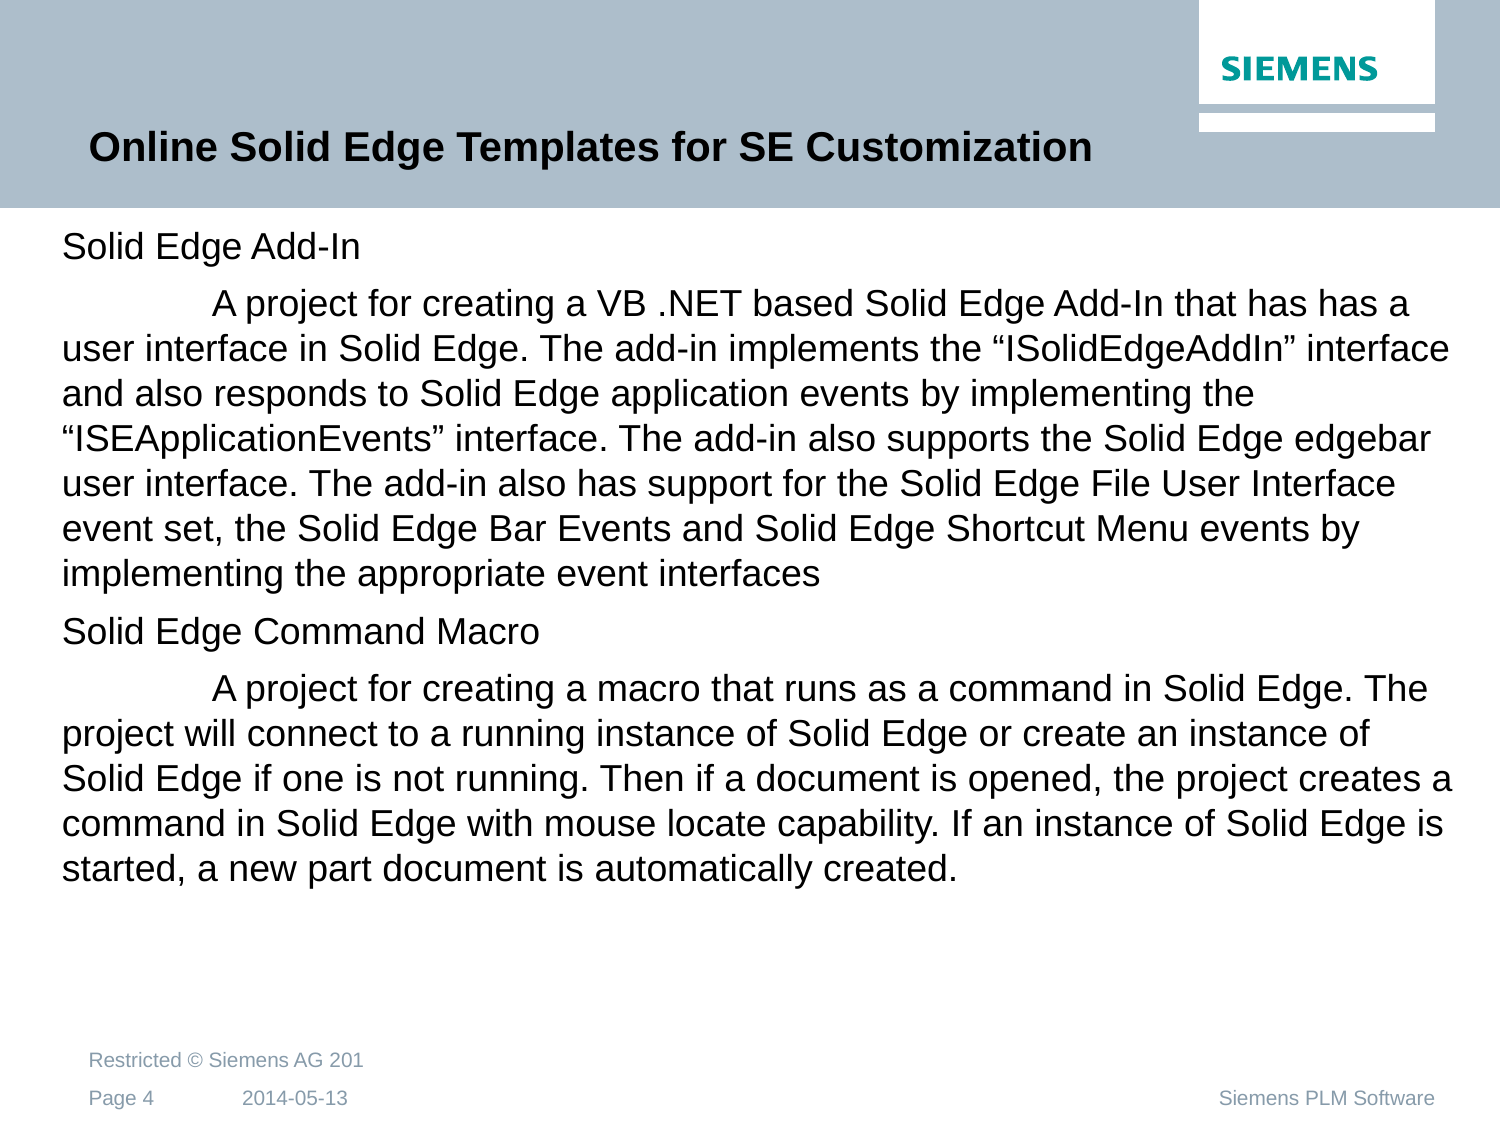

# Online Solid Edge Templates for SE Customization
Solid Edge Add-In
	A project for creating a VB .NET based Solid Edge Add-In that has has a user interface in Solid Edge. The add-in implements the “ISolidEdgeAddIn” interface and also responds to Solid Edge application events by implementing the “ISEApplicationEvents” interface. The add-in also supports the Solid Edge edgebar user interface. The add-in also has support for the Solid Edge File User Interface event set, the Solid Edge Bar Events and Solid Edge Shortcut Menu events by implementing the appropriate event interfaces
Solid Edge Command Macro
	A project for creating a macro that runs as a command in Solid Edge. The project will connect to a running instance of Solid Edge or create an instance of Solid Edge if one is not running. Then if a document is opened, the project creates a command in Solid Edge with mouse locate capability. If an instance of Solid Edge is started, a new part document is automatically created.